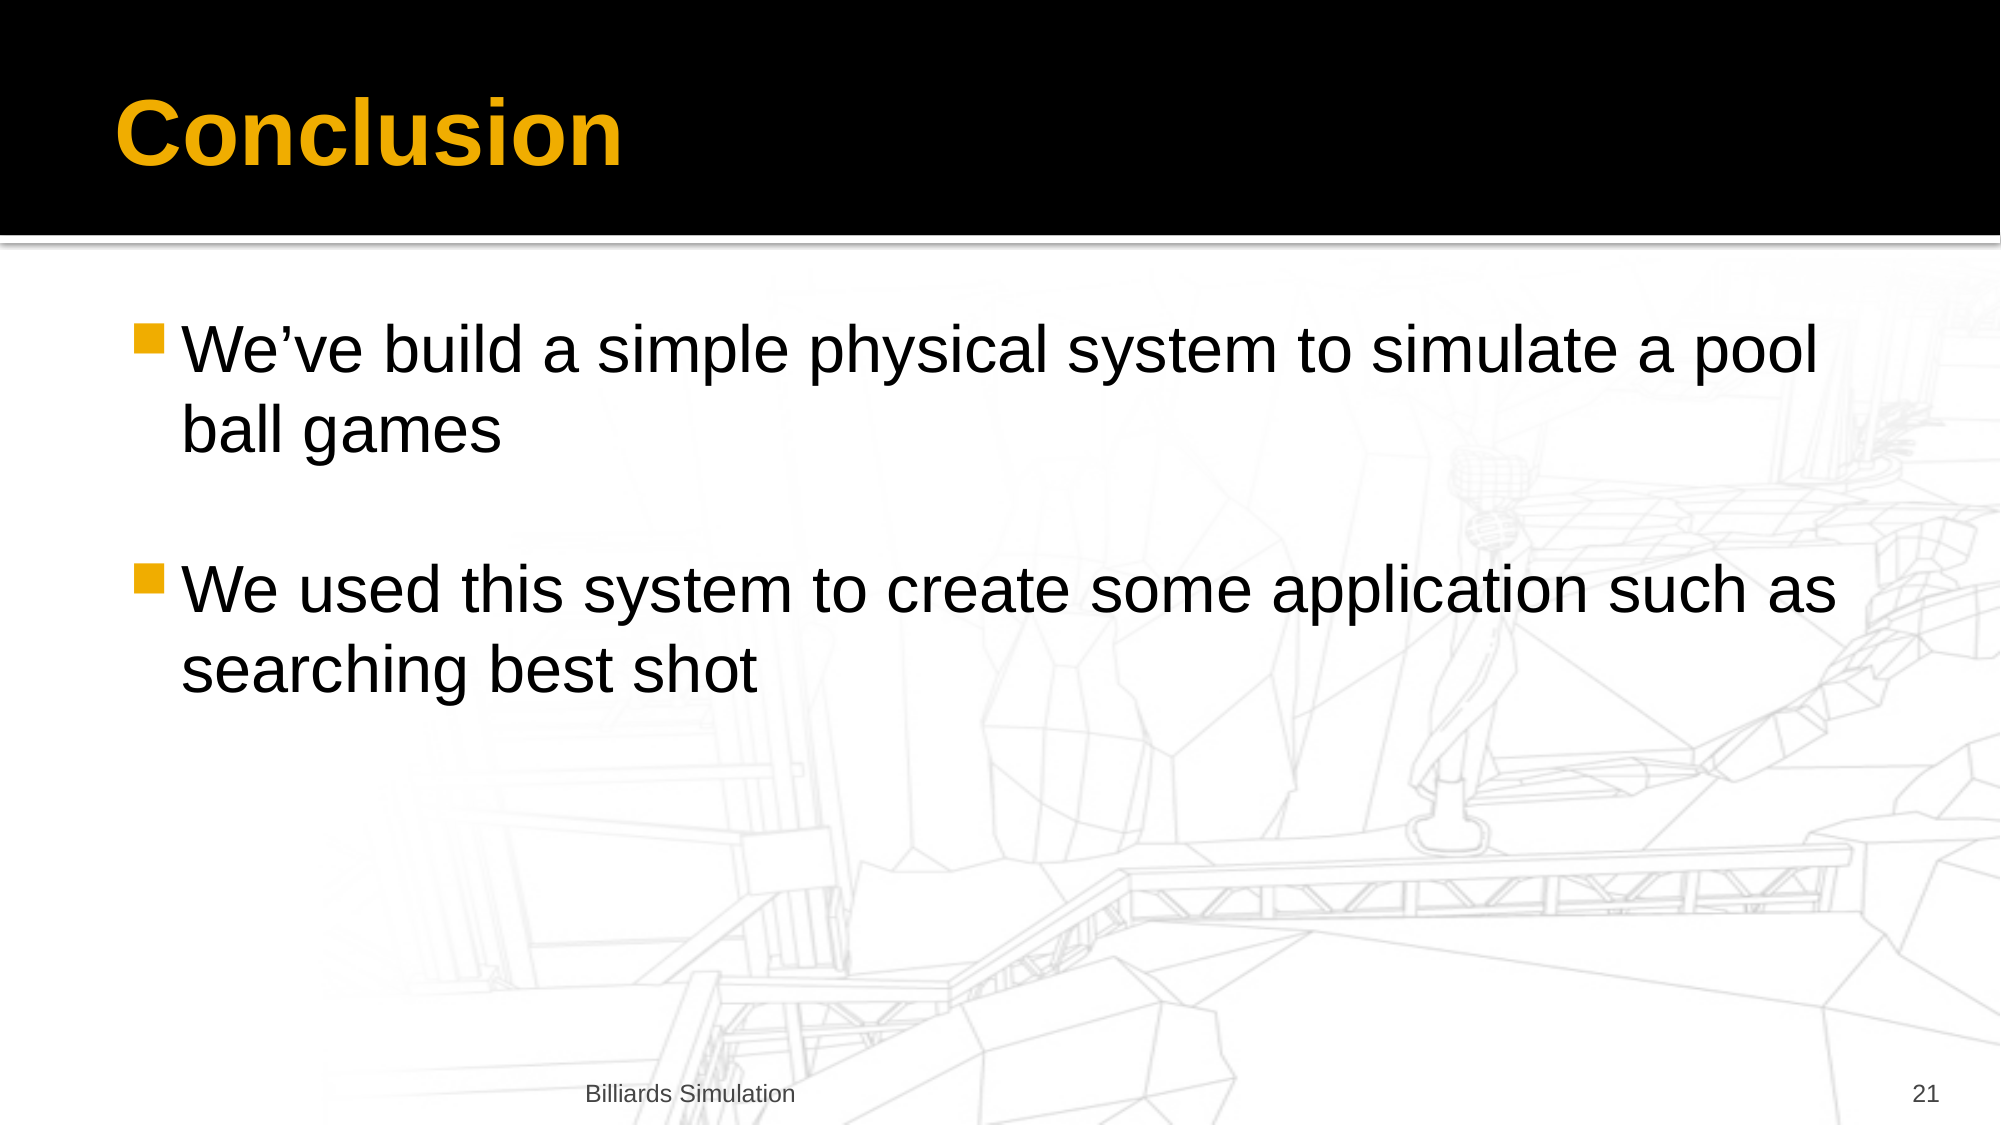

# Conclusion
We’ve build a simple physical system to simulate a pool ball games

We used this system to create some application such as searching best shot

Billiards Simulation
21